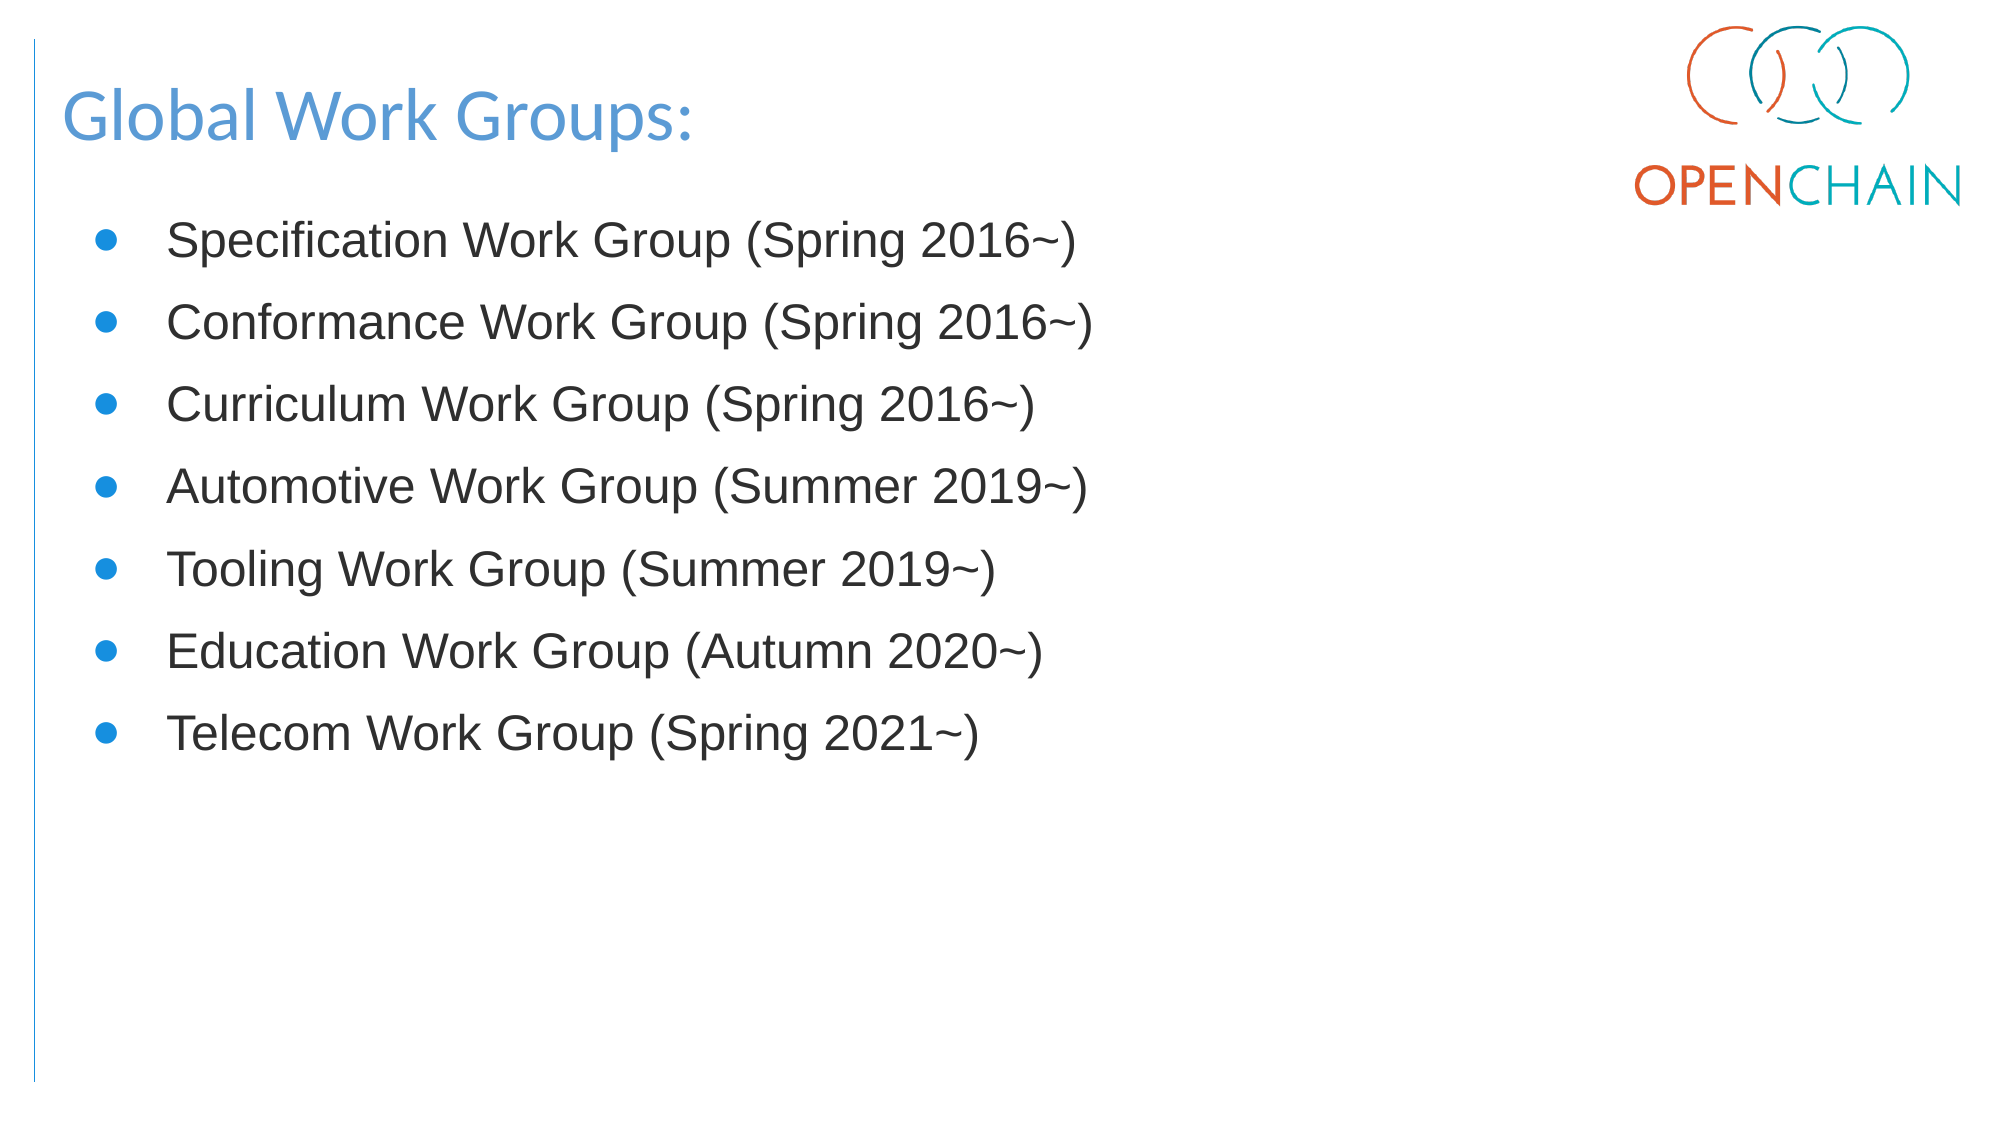

# Global Work Groups:
Specification Work Group (Spring 2016~)
Conformance Work Group (Spring 2016~)
Curriculum Work Group (Spring 2016~)
Automotive Work Group (Summer 2019~)
Tooling Work Group (Summer 2019~)
Education Work Group (Autumn 2020~)
Telecom Work Group (Spring 2021~)